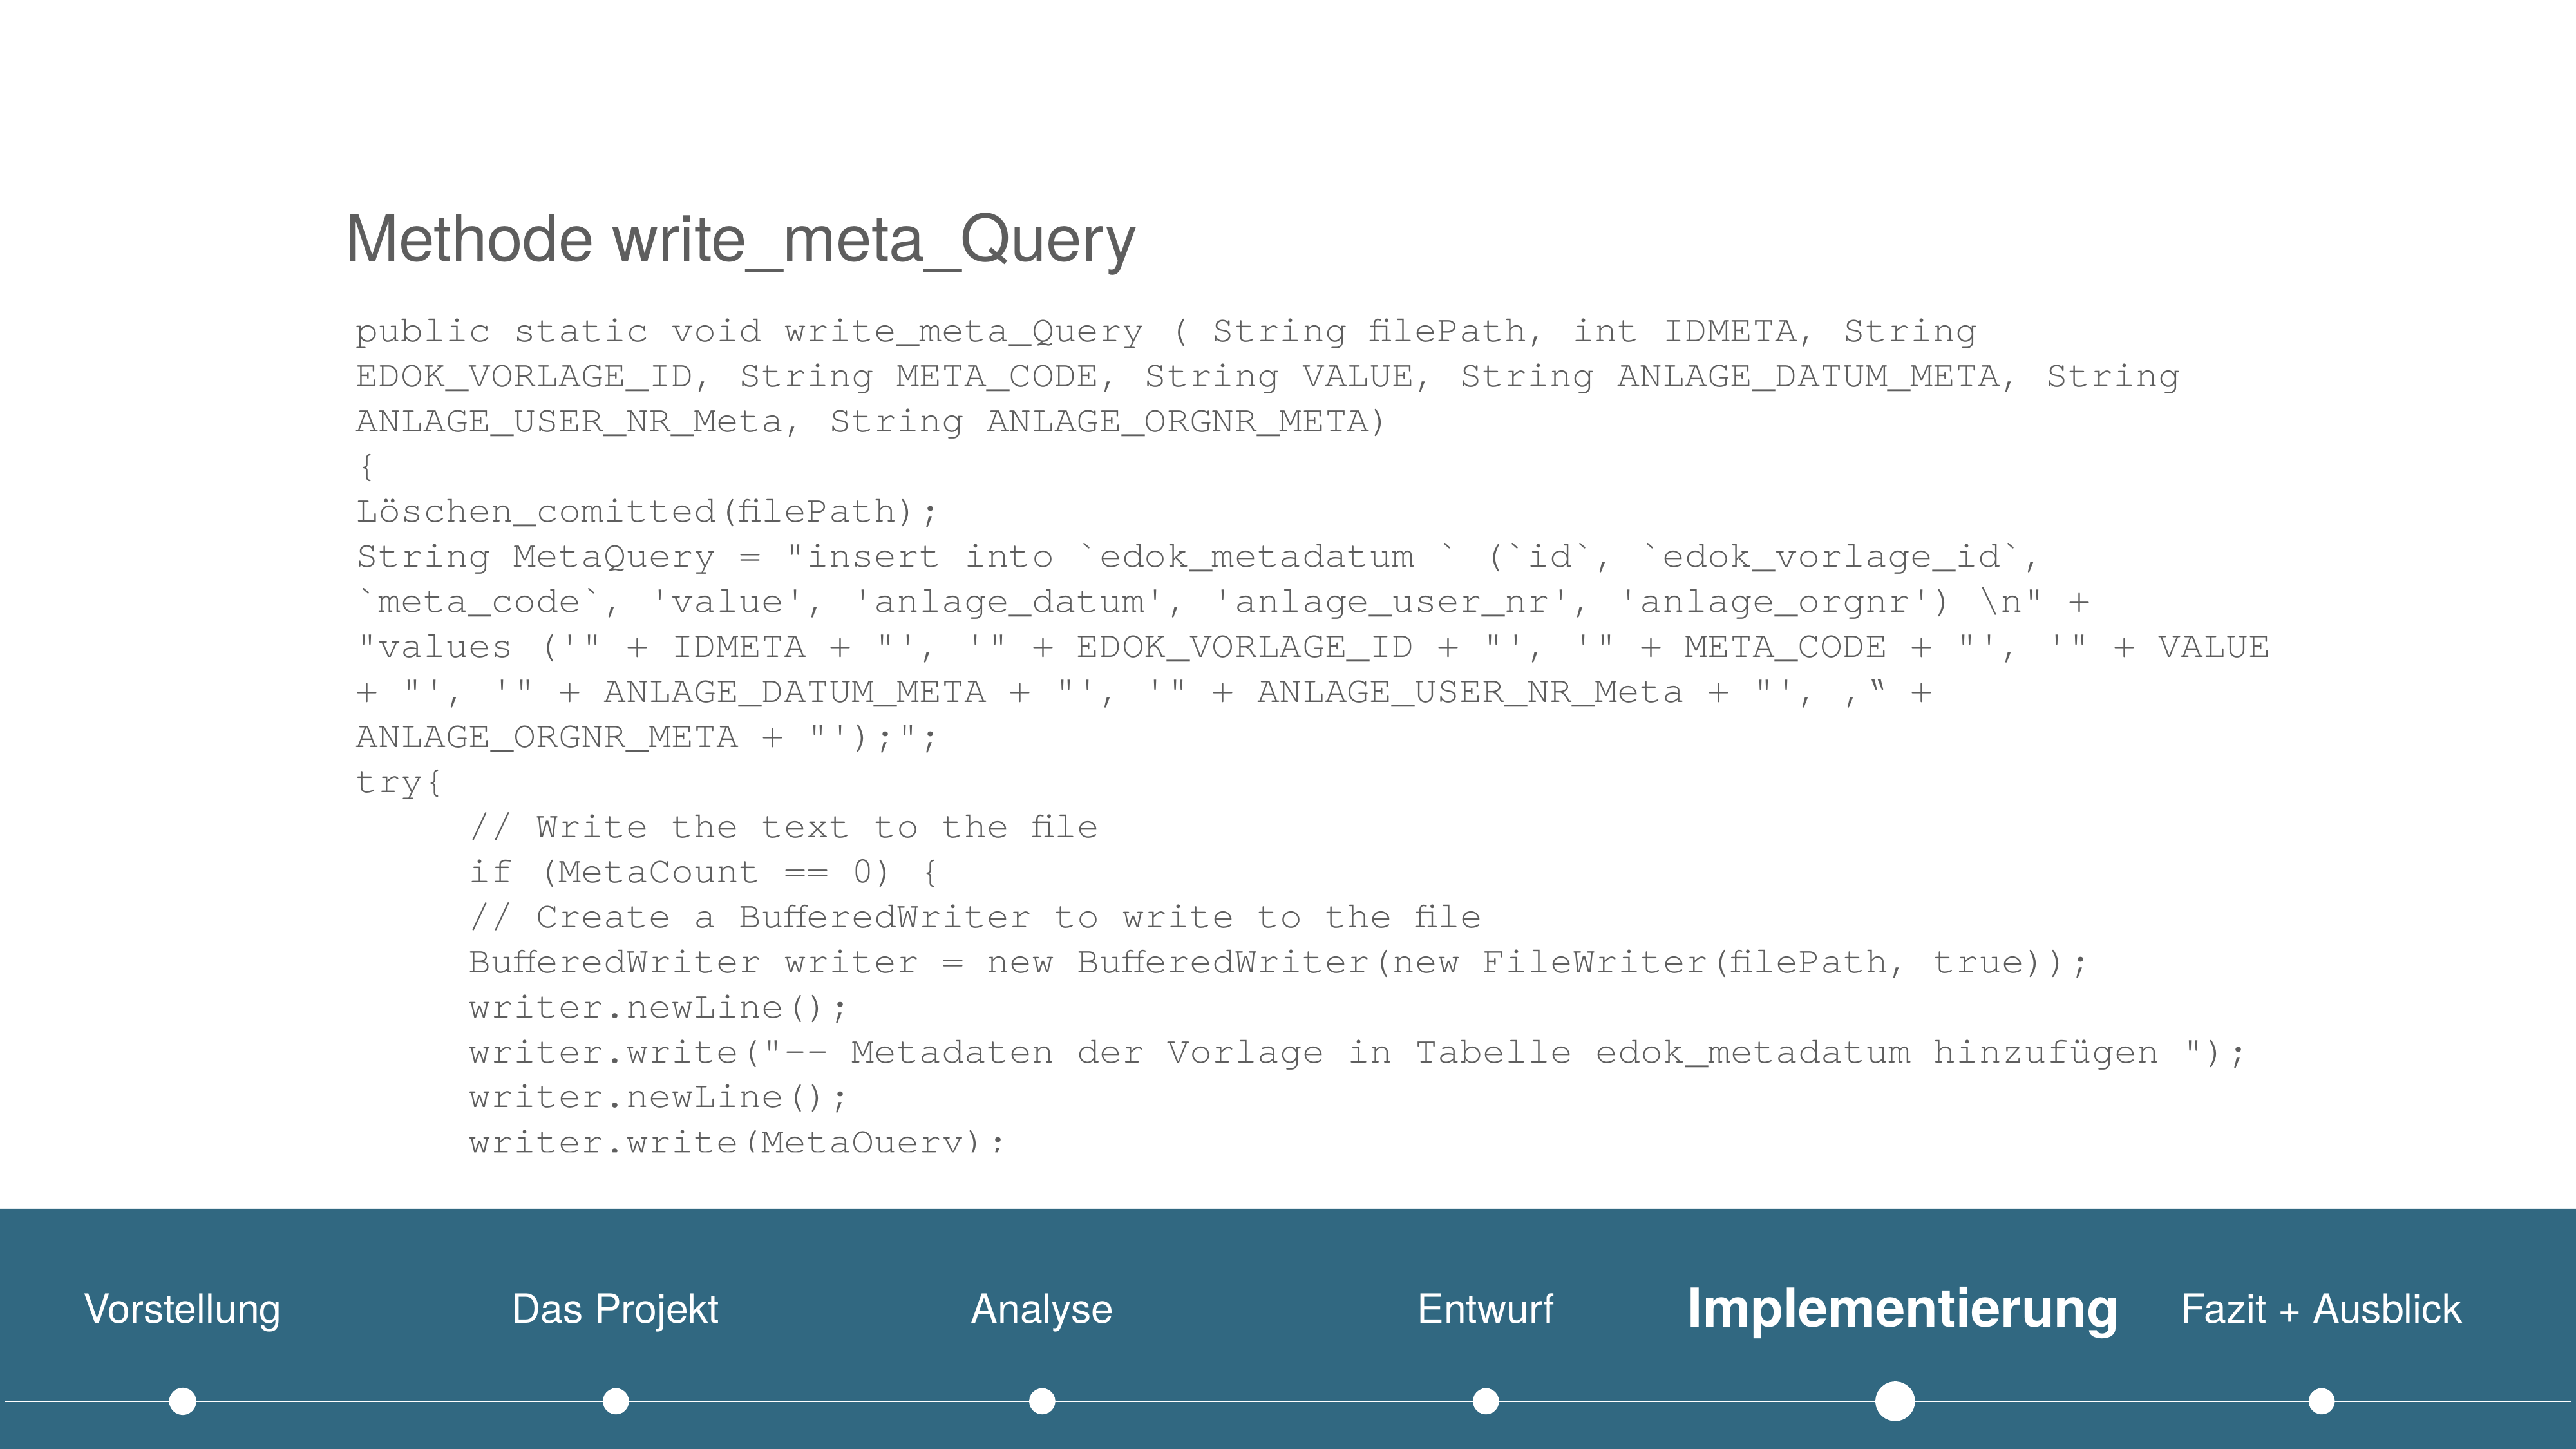

Methode write_meta_Query
public static void write_meta_Query ( String filePath, int IDMETA, String EDOK_VORLAGE_ID, String META_CODE, String VALUE, String ANLAGE_DATUM_META, String ANLAGE_USER_NR_Meta, String ANLAGE_ORGNR_META)
{
Löschen_comitted(filePath);
String MetaQuery = "insert into `edok_metadatum ` (`id`, `edok_vorlage_id`, `meta_code`, 'value', 'anlage_datum', 'anlage_user_nr', 'anlage_orgnr') \n" +
"values ('" + IDMETA + "', '" + EDOK_VORLAGE_ID + "', '" + META_CODE + "', '" + VALUE + "', '" + ANLAGE_DATUM_META + "', '" + ANLAGE_USER_NR_Meta + "', ‚“ + ANLAGE_ORGNR_META + "');";
try{
     // Write the text to the file
     if (MetaCount == 0) {
     // Create a BufferedWriter to write to the file
     BufferedWriter writer = new BufferedWriter(new FileWriter(filePath, true));
     writer.newLine();
     writer.write("-- Metadaten der Vorlage in Tabelle edok_metadatum hinzufügen ");
     writer.newLine();
     writer.write(MetaQuery);
     writer.newLine();
     addTextArea_First_meta(textAraetxt);
     // Close the writer
     writer.close();
     MetaCount++;
     } else {String targetWord = "Metadaten";
            FileReader fileReader = new FileReader(filePath);
            BufferedReader reader = new BufferedReader(fileReader);
            StringBuilder fileContent = new StringBuilder();
            String line;
            while ((line = reader.readLine()) != null) {
                fileContent.append(line).append("\n");
                if (line.contains(targetWord)) {
		fileContent.append(MetaQuery).append("\n");}
            }
            reader.close();
	 FileWriter fileWriter = new FileWriter(filePath, false);
            fileWriter.write(fileContent.toString());
            fileWriter.close();
            MetaCount++;
            EditTextArea_meta(textAraetxt);
          }
     } catch(IOException ex){
            JOptionPane.showMessageDialog(null, "Error saving text to file: " +
            ex.getMessage(), "Error", JOptionPane.ERROR_MESSAGE);}
}

Vorstellung
Das Projekt
Analyse
Entwurf
Implementierung
Fazit + Ausblick